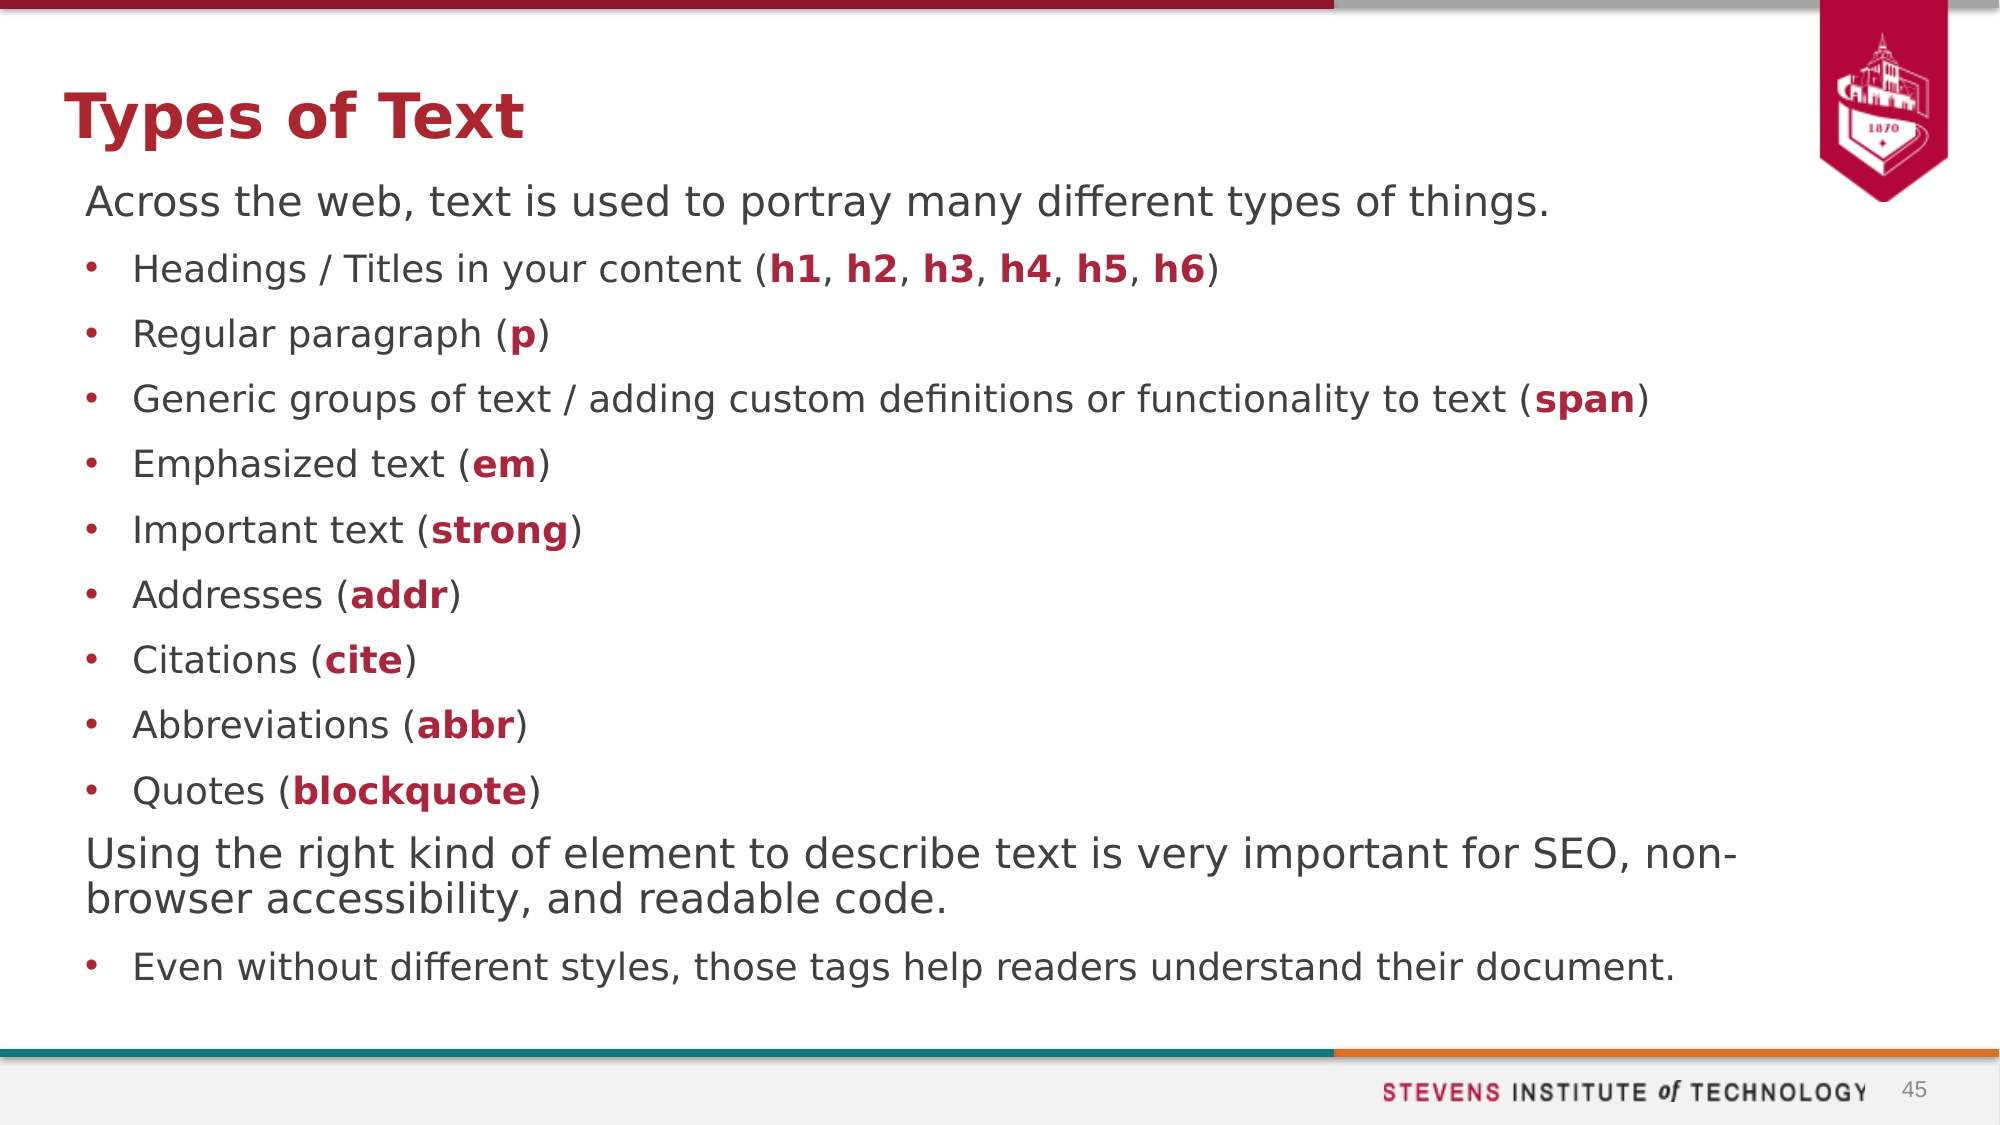

# Types of Text
Across the web, text is used to portray many different types of things.
Headings / Titles in your content (h1, h2, h3, h4, h5, h6)
Regular paragraph (p)
Generic groups of text / adding custom definitions or functionality to text (span)
Emphasized text (em)
Important text (strong)
Addresses (addr)
Citations (cite)
Abbreviations (abbr)
Quotes (blockquote)
Using the right kind of element to describe text is very important for SEO, non-browser accessibility, and readable code.
Even without different styles, those tags help readers understand their document.
45